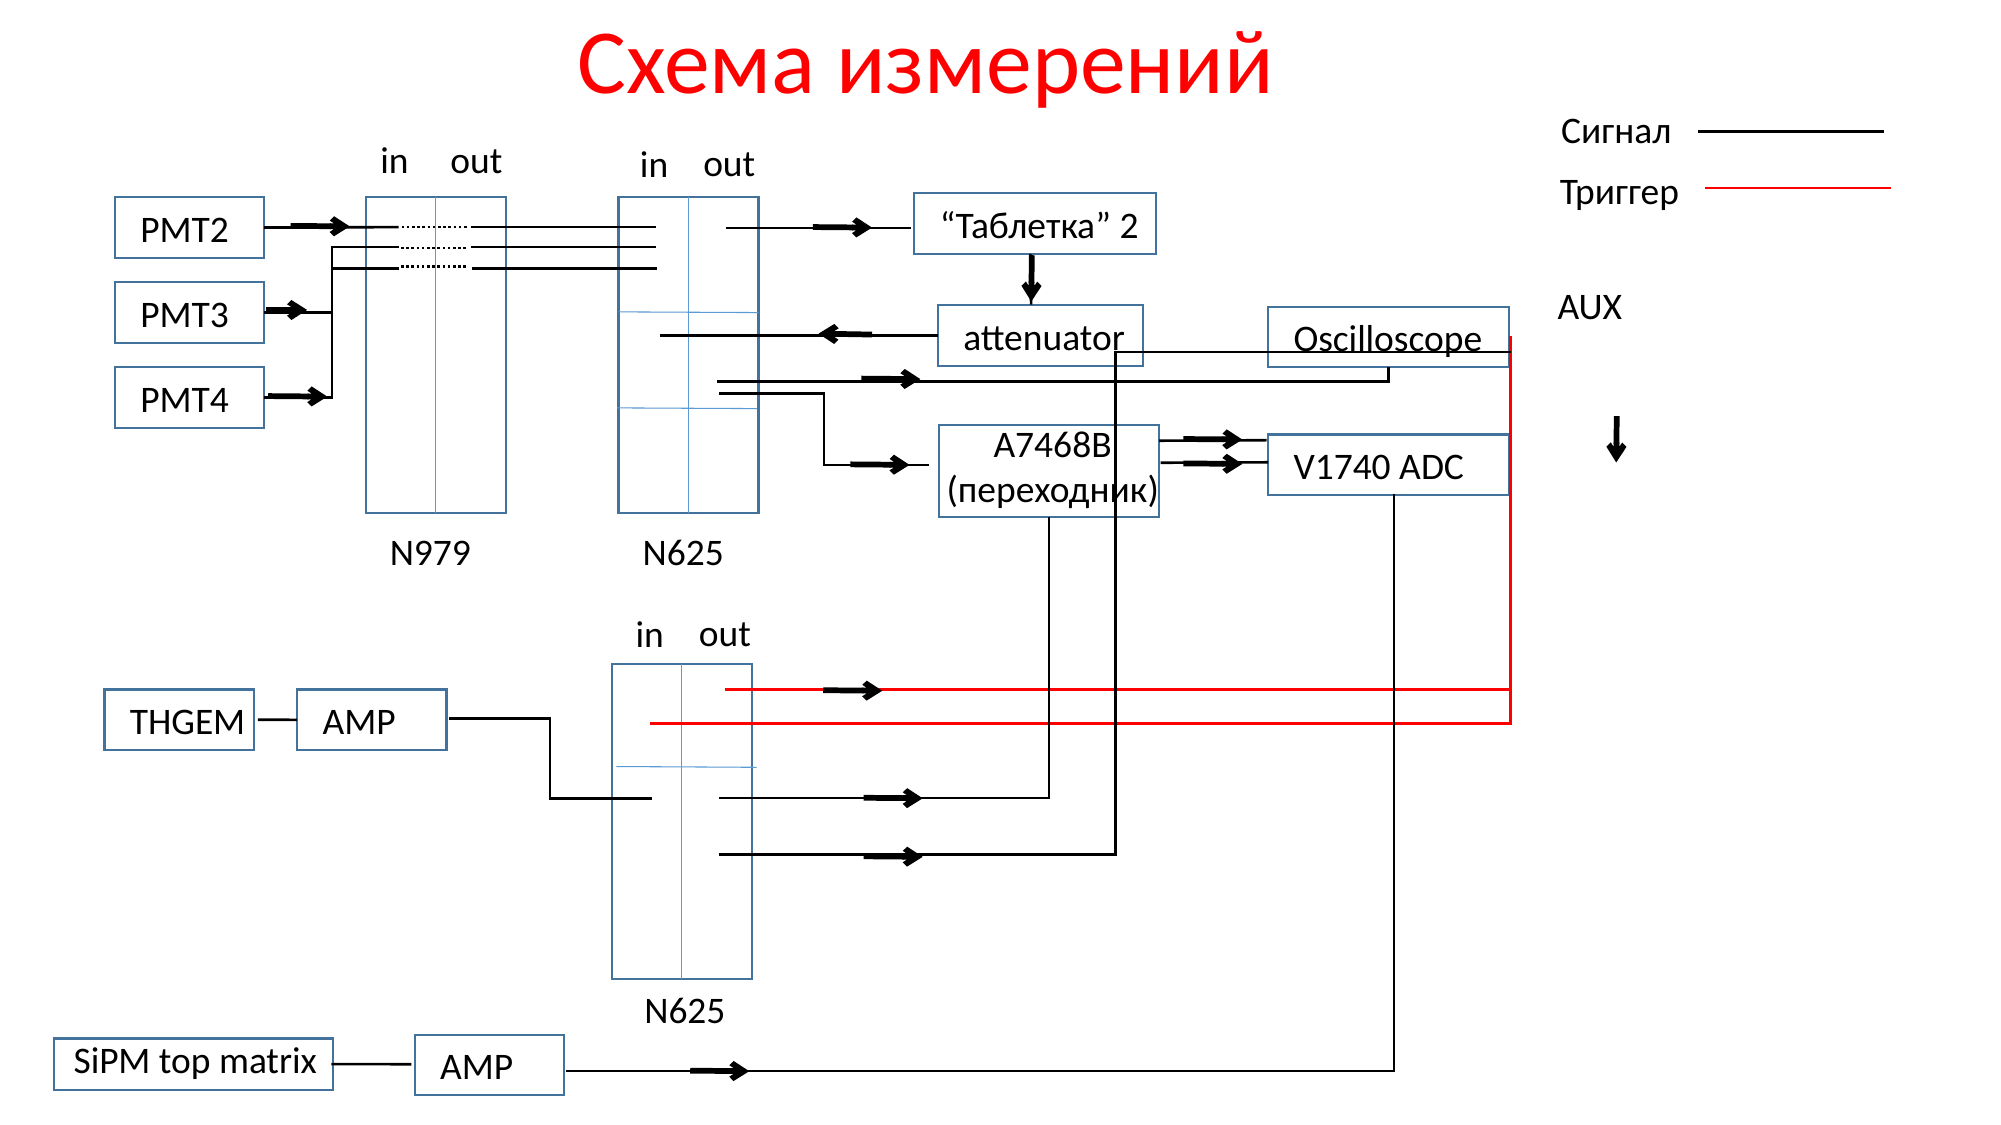

# Схема измерений
Сигнал
in
out
out
in
Триггер

“Таблетка” 2

PMT2

AUX

PMT3

attenuator

Oscilloscope

PMT4
A7468B
(переходник)

V1740 ADC
N979
N625
out
in

THGEM

AMP
N625
SiPM top matrix

AMP